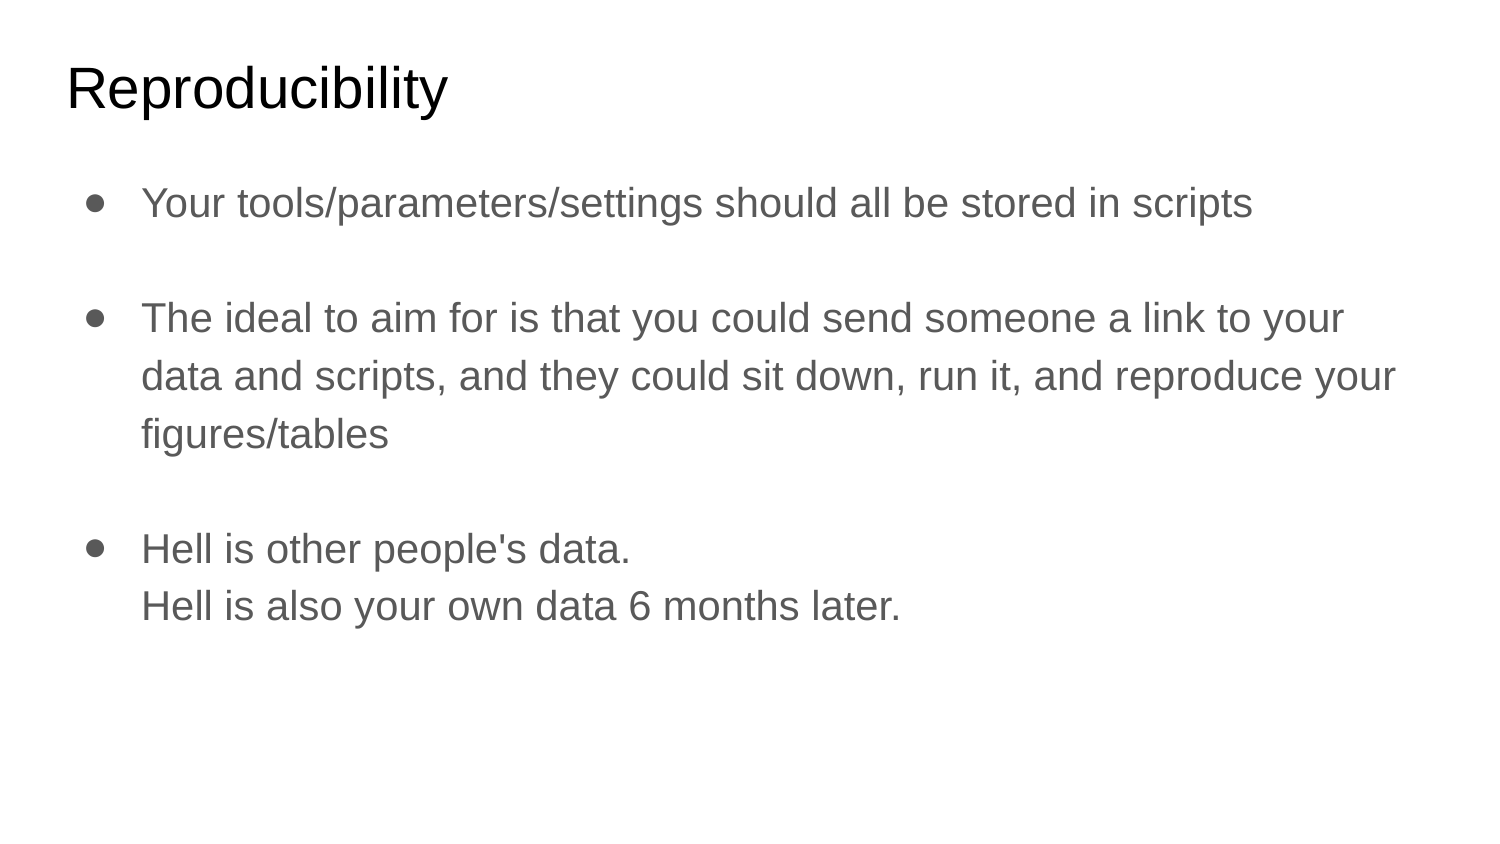

# Reproducibility
Your tools/parameters/settings should all be stored in scripts

The ideal to aim for is that you could send someone a link to your data and scripts, and they could sit down, run it, and reproduce your figures/tables

Hell is other people's data.
Hell is also your own data 6 months later.